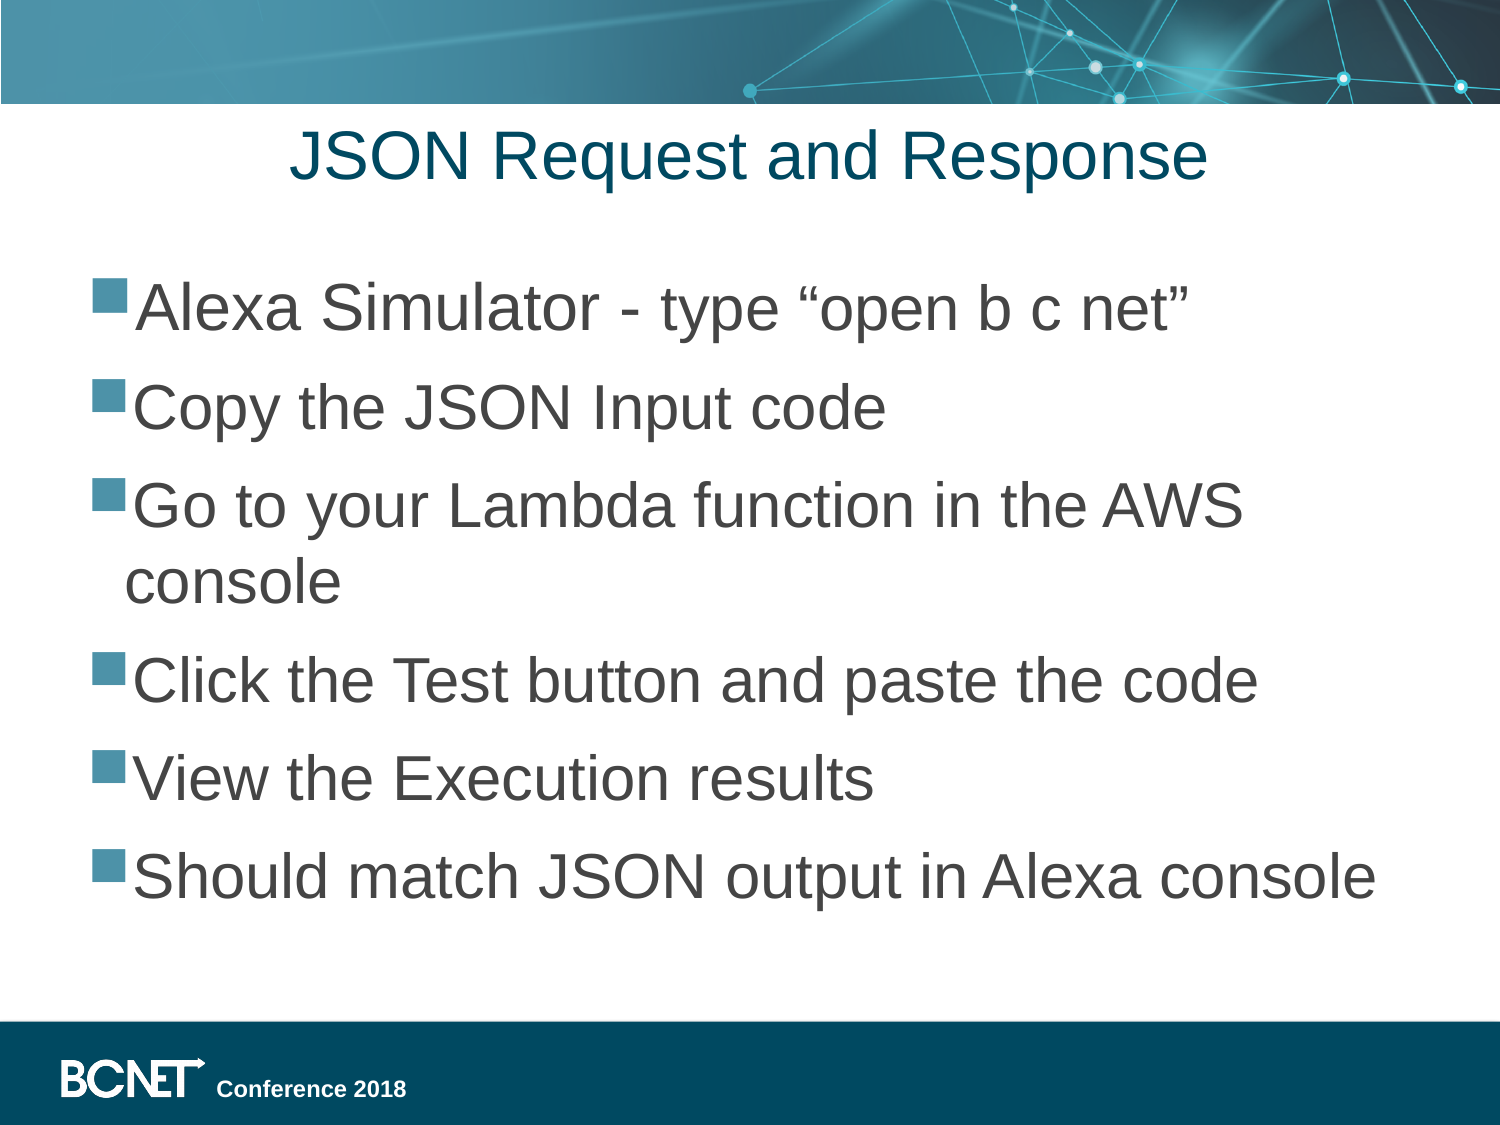

# JSON Request and Response
Alexa Simulator - type “open b c net”
Copy the JSON Input code
Go to your Lambda function in the AWS console
Click the Test button and paste the code
View the Execution results
Should match JSON output in Alexa console